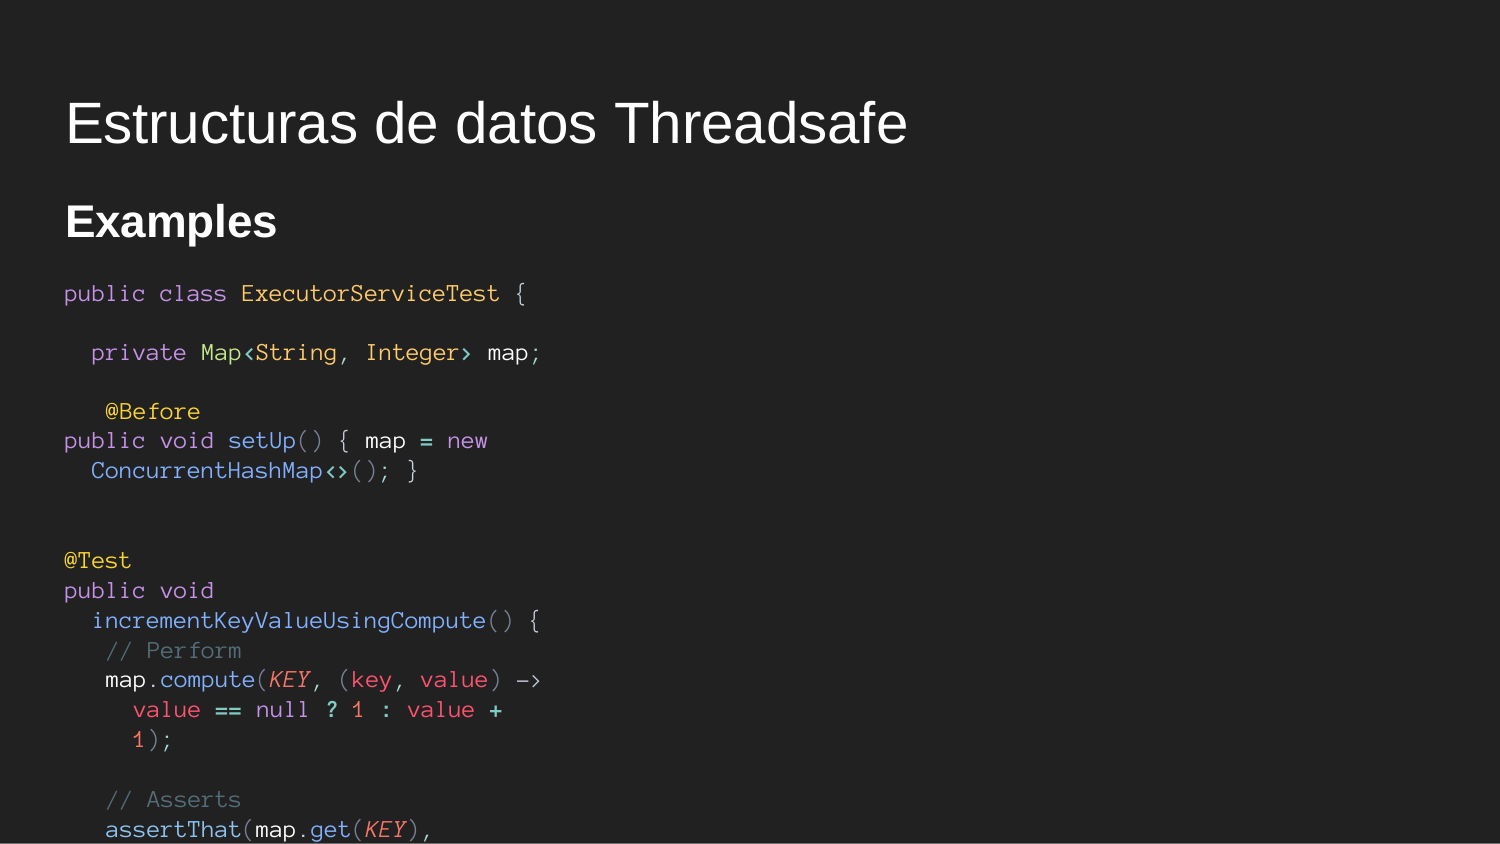

# Estructuras de datos Threadsafe
Examples
public class ExecutorServiceTest {  private Map<String, Integer> map;  @Before
public void setUp() { map = new ConcurrentHashMap<>(); }

@Test
public void incrementKeyValueUsingCompute() {
// Perform
map.compute(KEY, (key, value) -> value == null ? 1 : value + 1);

// Asserts
assertThat(map.get(KEY), is(equalTo(1)));
}